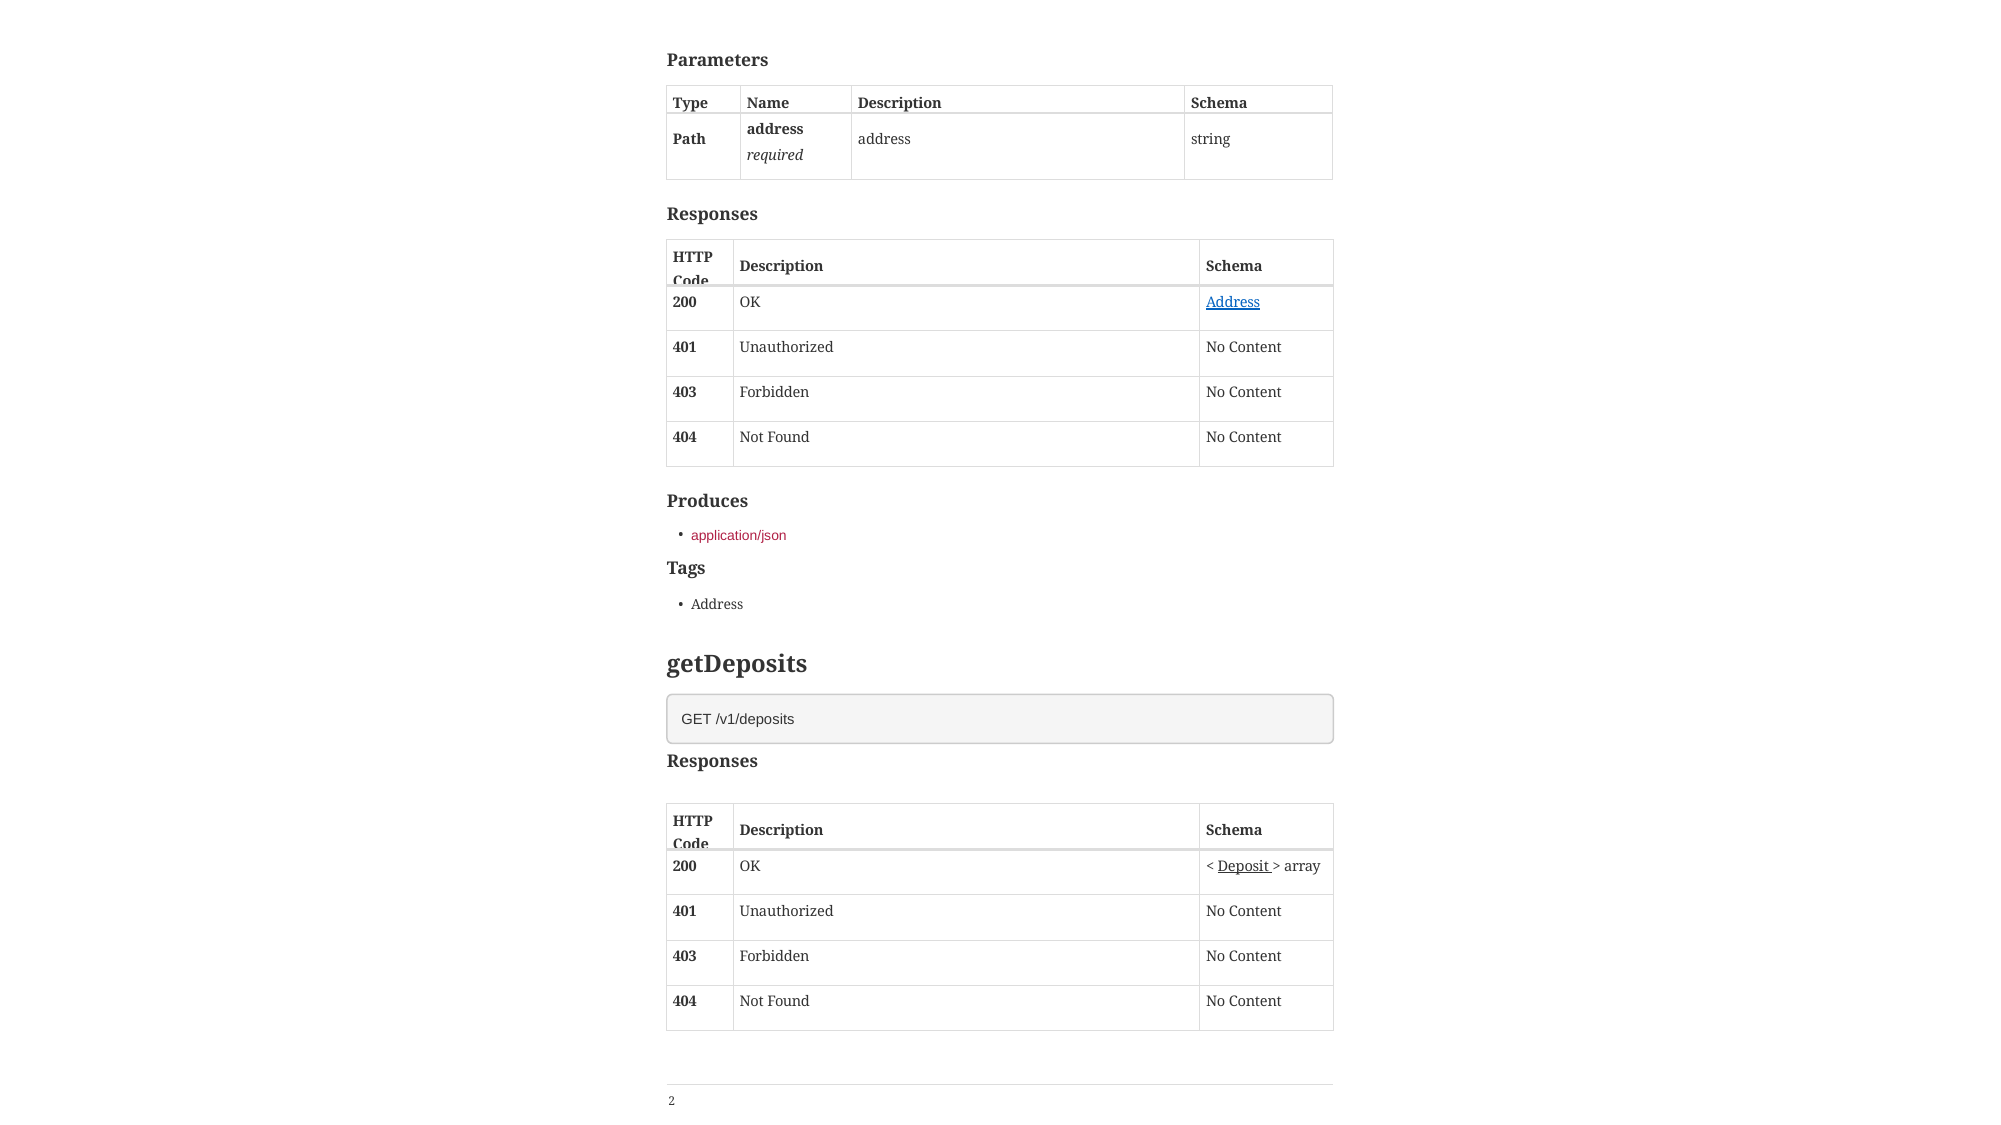

Parameters
| Type | Name | Description | Schema |
| --- | --- | --- | --- |
| Path | address required | address | string |
Responses
| HTTP Code | Description | Schema |
| --- | --- | --- |
| 200 | OK | Address |
| 401 | Unauthorized | No Content |
| 403 | Forbidden | No Content |
| 404 | Not Found | No Content |
Produces
application/json

Tags
Address
getDeposits

GET /v1/deposits

Responses
| HTTP Code | Description | Schema |
| --- | --- | --- |
| 200 | OK | < Deposit > array |
| 401 | Unauthorized | No Content |
| 403 | Forbidden | No Content |
| 404 | Not Found | No Content |

2